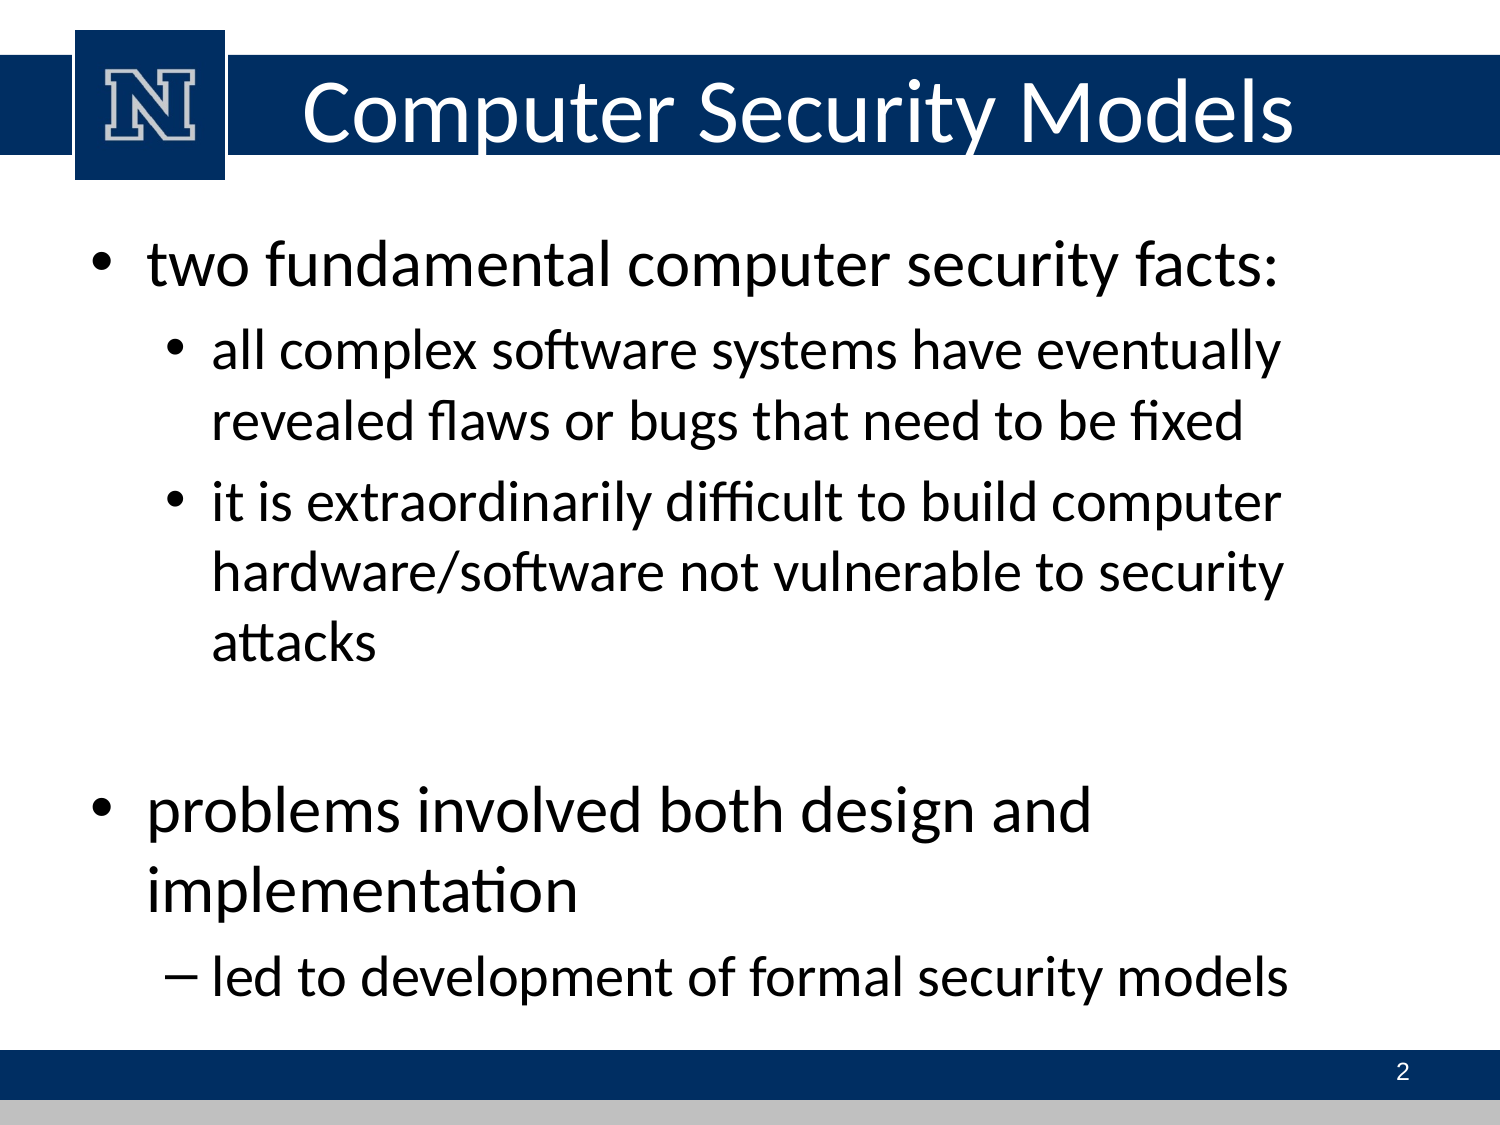

# Computer Security Models
two fundamental computer security facts:
all complex software systems have eventually revealed flaws or bugs that need to be fixed
it is extraordinarily difficult to build computer hardware/software not vulnerable to security attacks

problems involved both design and implementation
led to development of formal security models

2